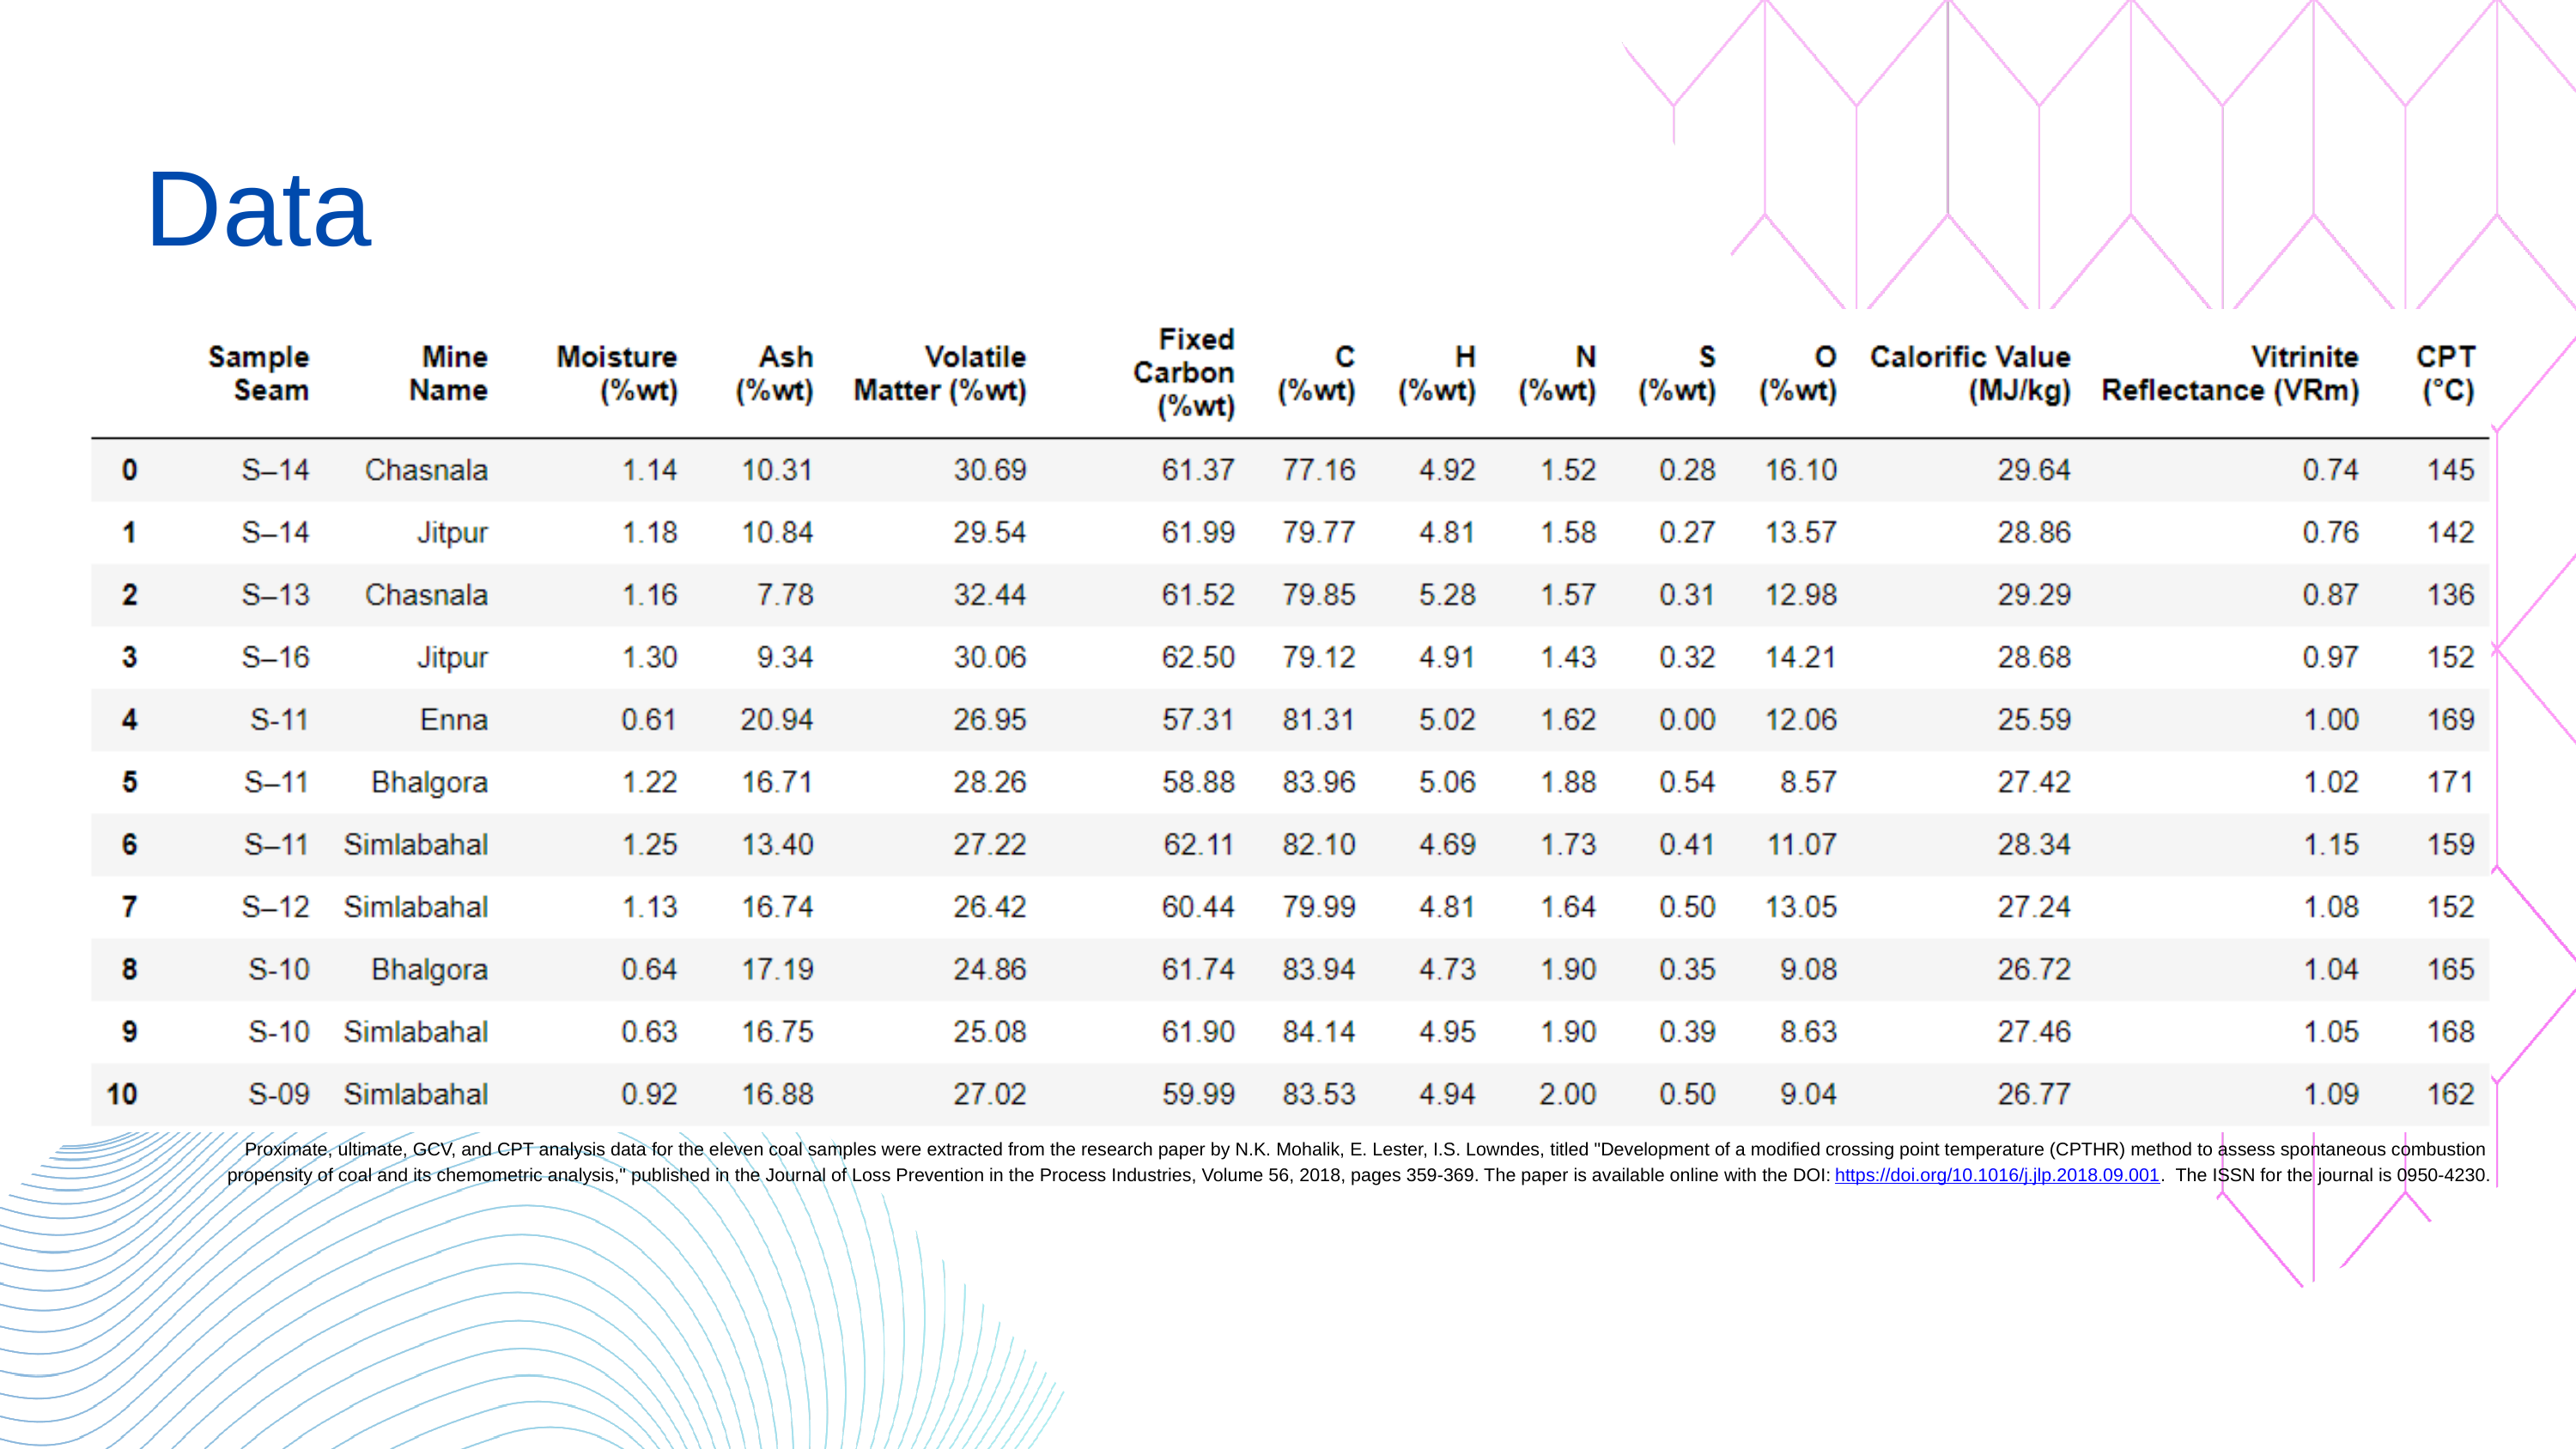

Data

Proximate, ultimate, GCV, and CPT analysis data for the eleven coal samples were extracted from the research paper by N.K. Mohalik, E. Lester, I.S. Lowndes, titled "Development of a modified crossing point temperature (CPTHR) method to assess spontaneous combustion propensity of coal and its chemometric analysis," published in the Journal of Loss Prevention in the Process Industries, Volume 56, 2018, pages 359-369. The paper is available online with the DOI:https://doi.org/10.1016/j.jlp.2018.09.001.  The ISSN for the journal is 0950-4230.